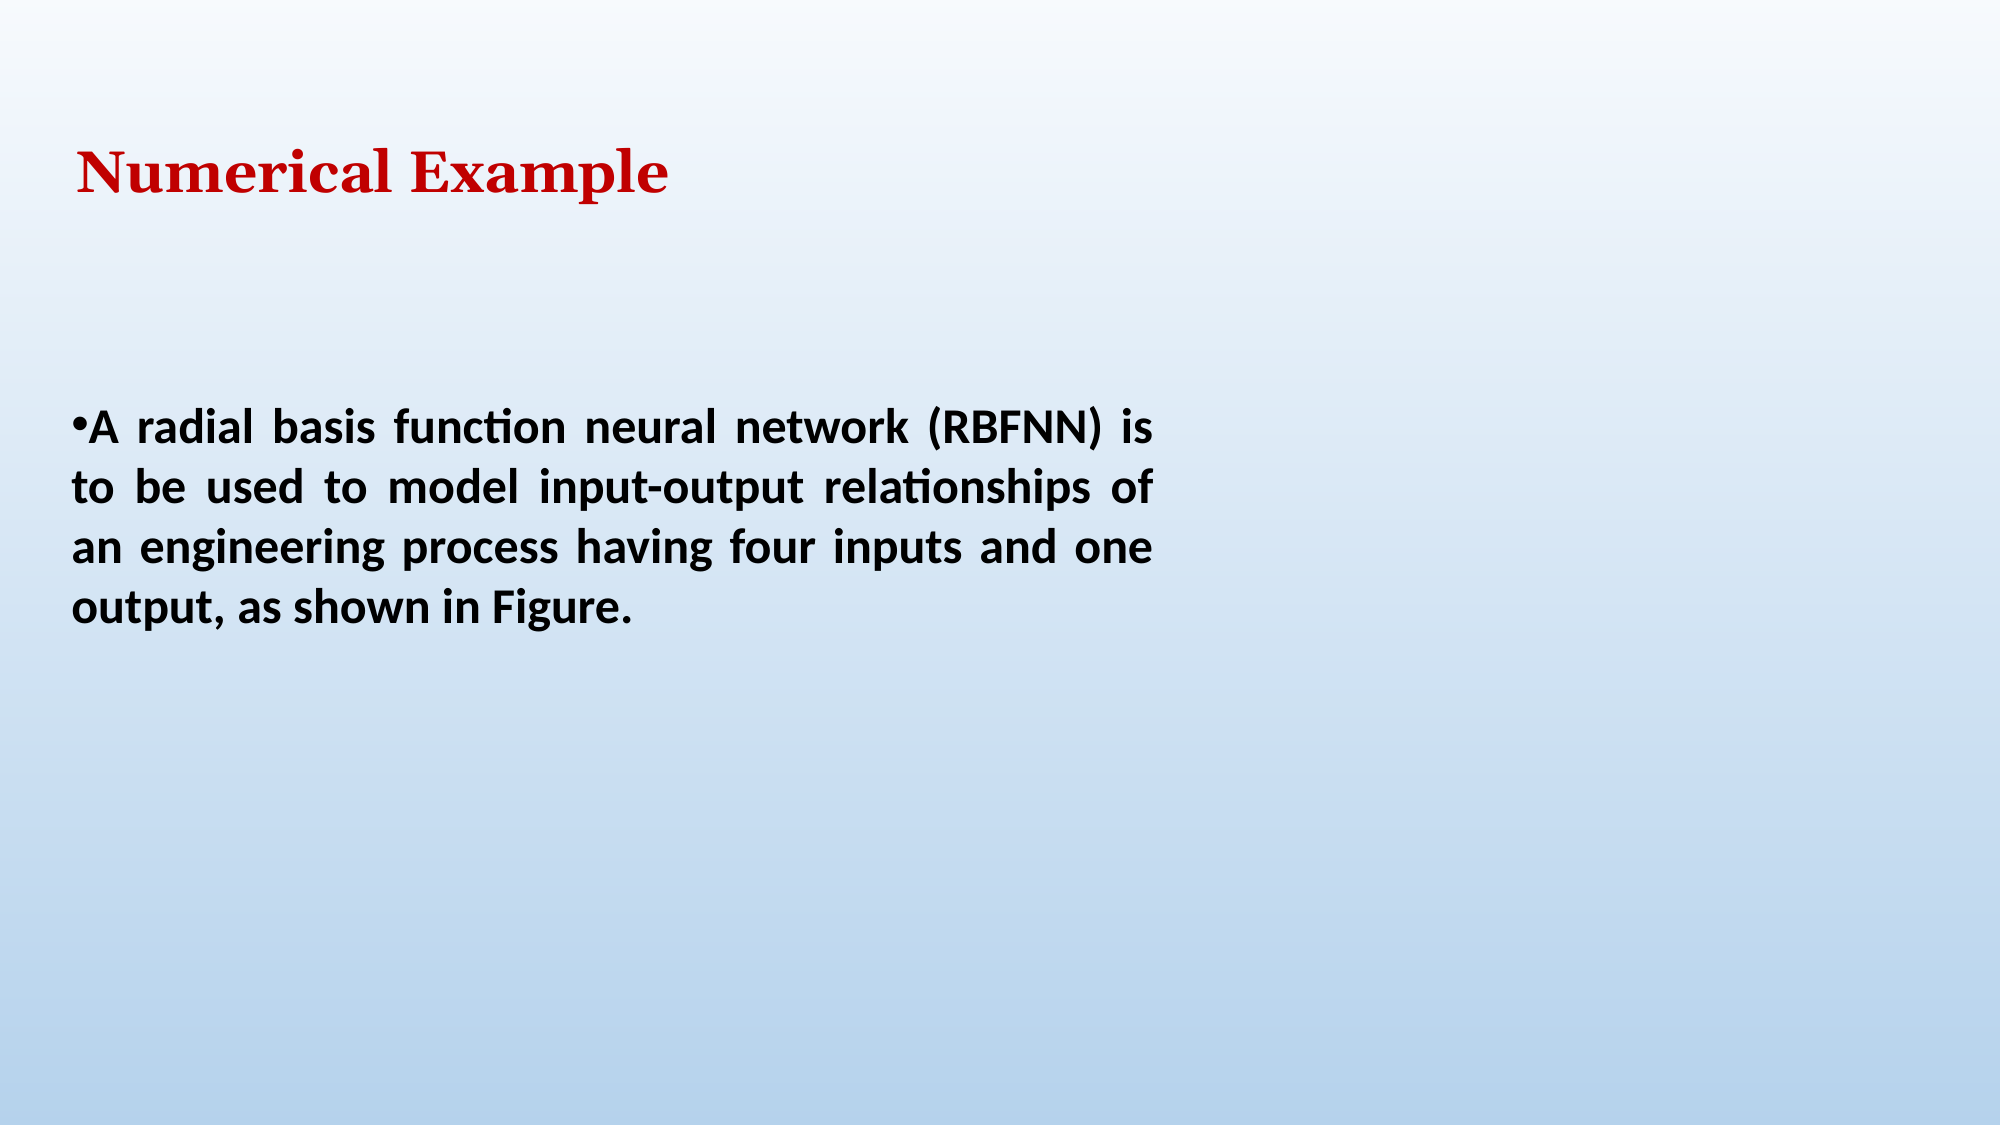

Numerical Example
A radial basis function neural network (RBFNN) is to be used to model input-output relationships of an engineering process having four inputs and one output, as shown in Figure.